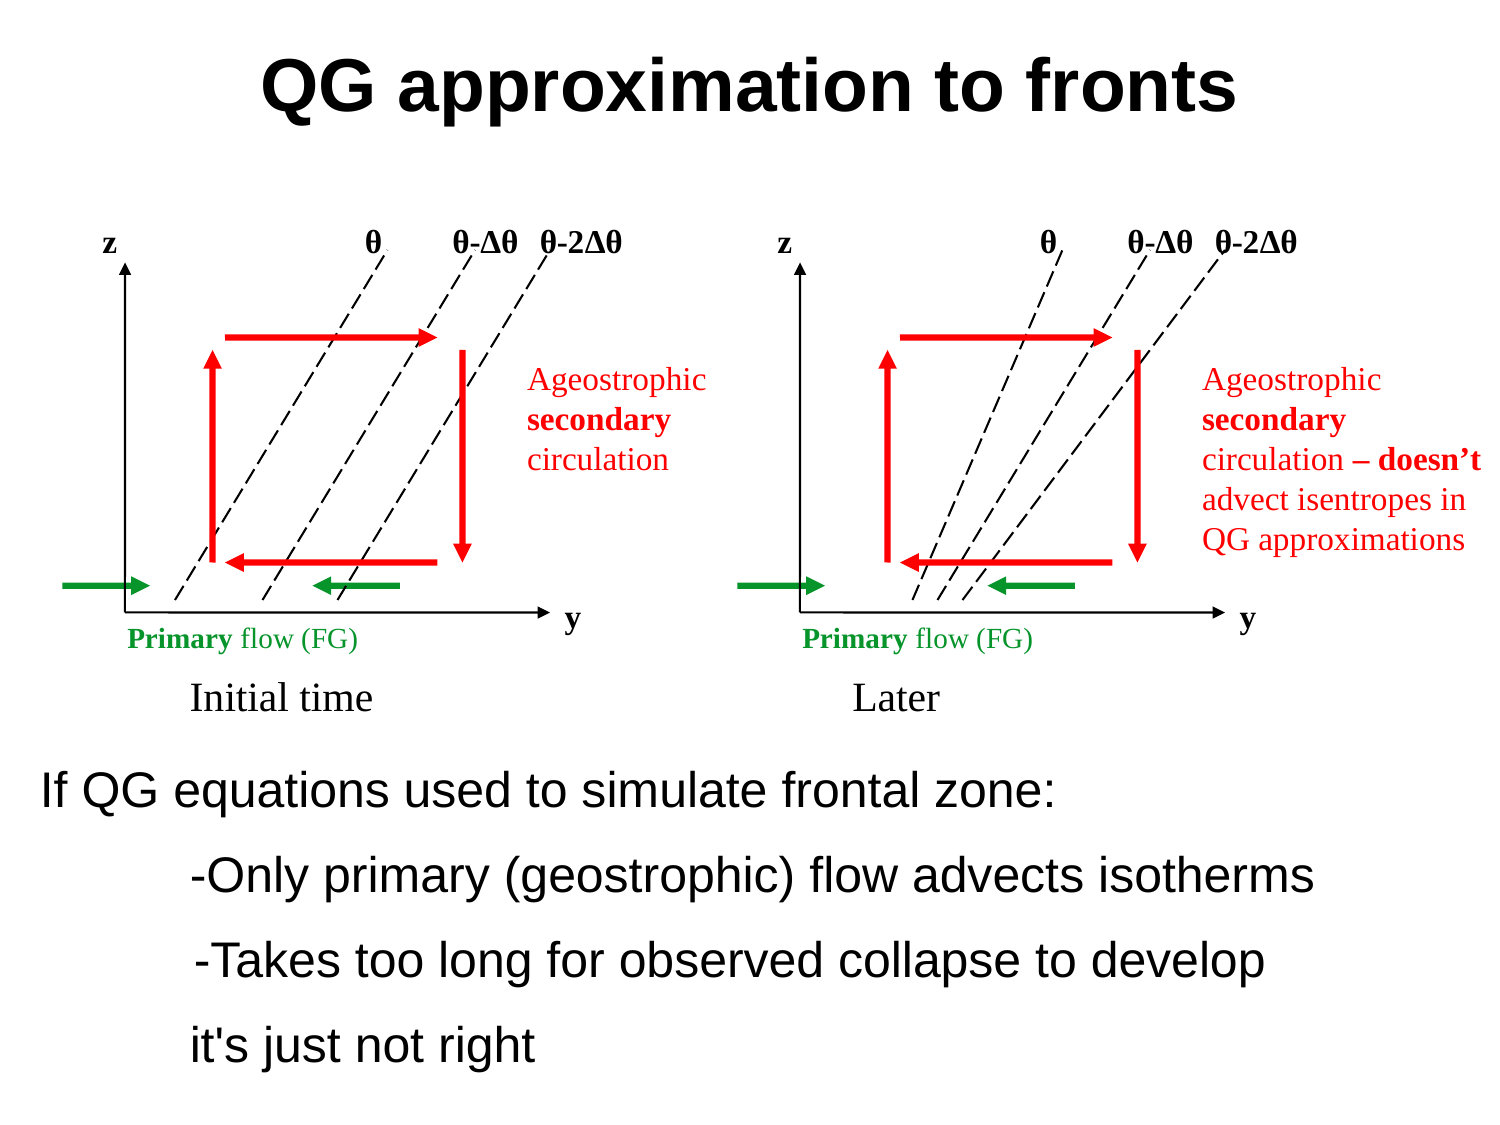

# QG approximation to fronts

z
θ
θ-Δθ
θ-2Δθ
z
θ
θ-Δθ
θ-2Δθ

Ageostrophic secondary circulation

Ageostrophic secondary circulation – doesn’t advect isentropes in QG approximations

y
y
Primary flow (FG)

Primary flow (FG)

Initial time
Later
If QG equations used to simulate frontal zone:
	-Only primary (geostrophic) flow advects isotherms
           -Takes too long for observed collapse to develop
	it's just not right